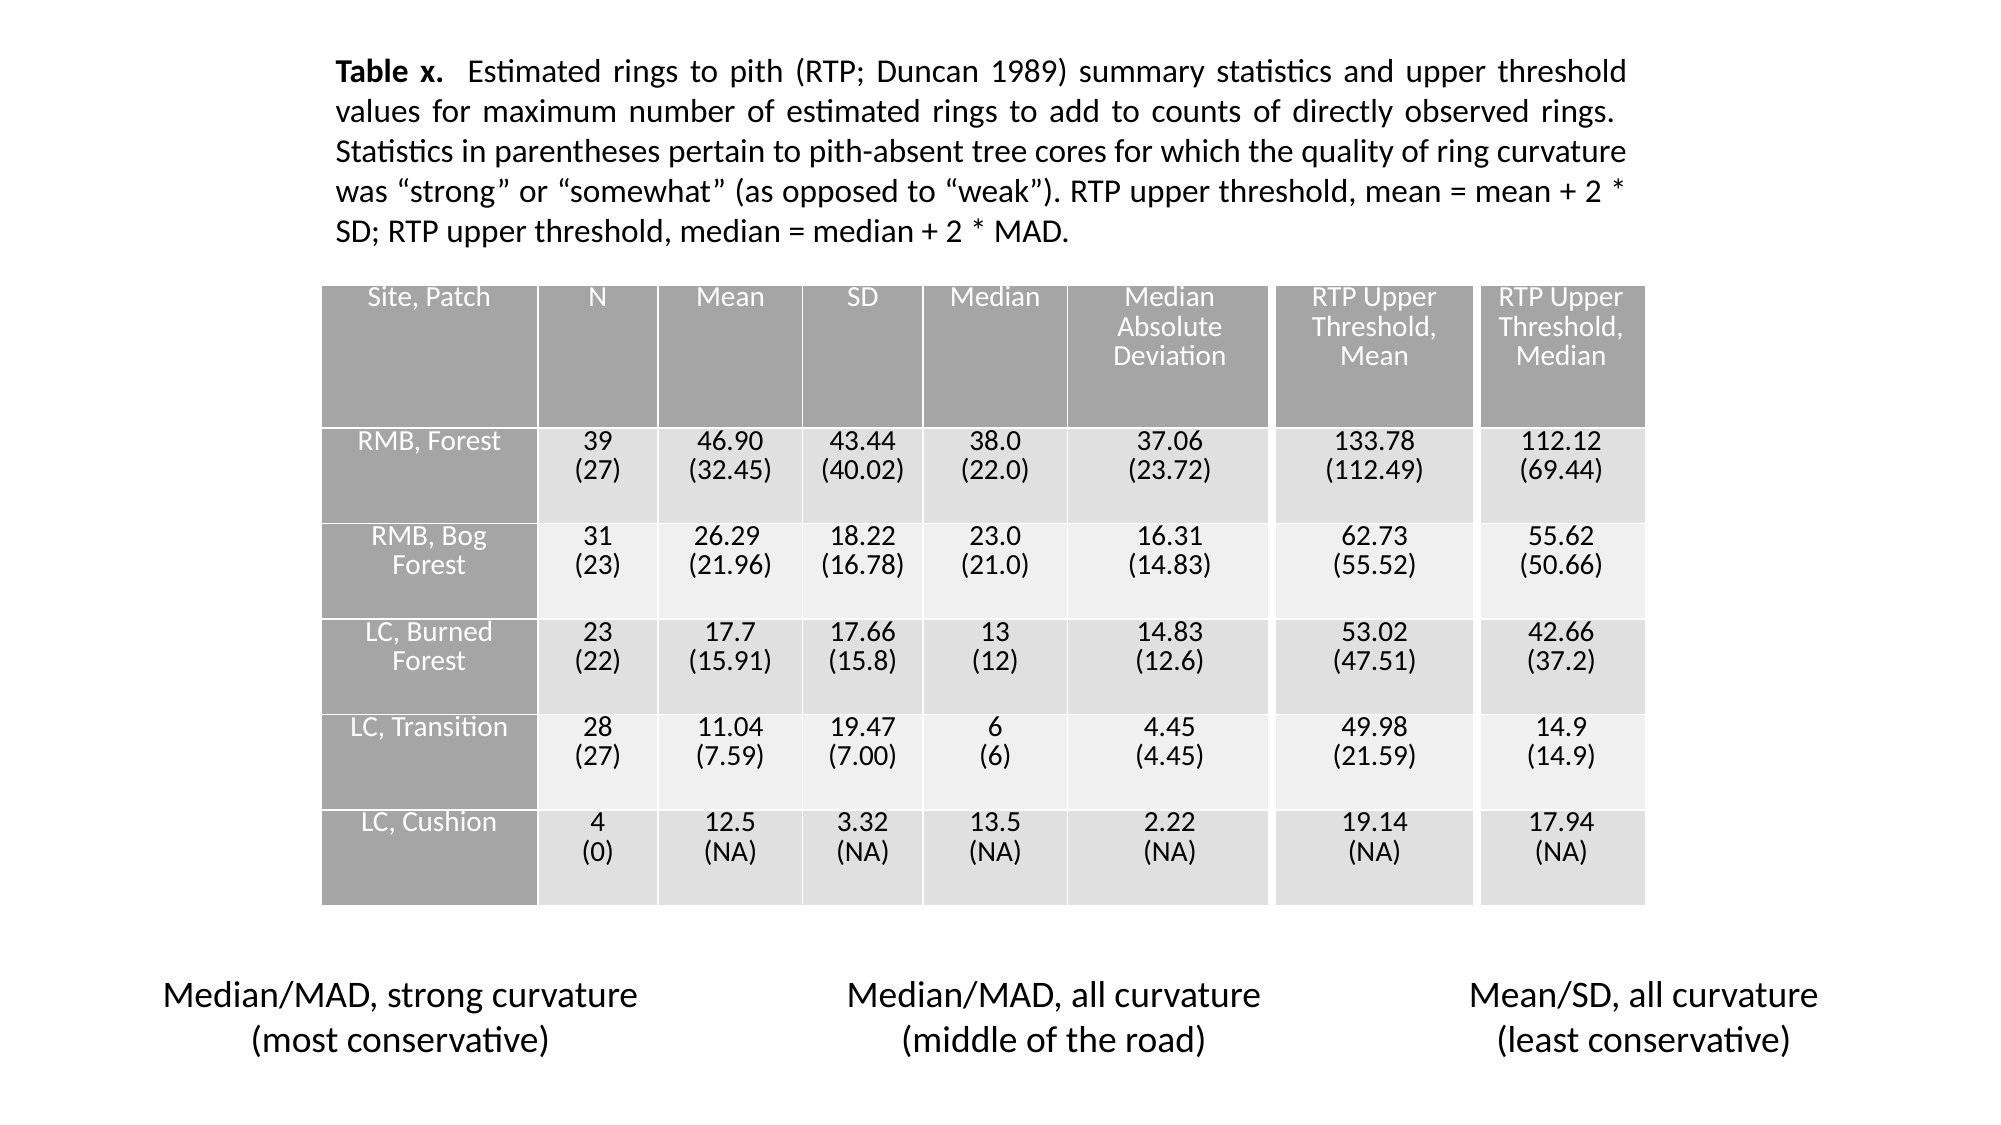

Table x.  Estimated rings to pith (RTP; Duncan 1989) summary statistics and upper threshold values for maximum number of estimated rings to add to counts of directly observed rings.  Statistics in parentheses pertain to pith-absent tree cores for which the quality of ring curvature was “strong” or “somewhat” (as opposed to “weak”). RTP upper threshold, mean = mean + 2 * SD; RTP upper threshold, median = median + 2 * MAD.
| Site, Patch | N | Mean | SD | Median | Median Absolute Deviation | RTP Upper Threshold, Mean | RTP Upper Threshold, Median |
| --- | --- | --- | --- | --- | --- | --- | --- |
| RMB, Forest | 39 (27) | 46.90 (32.45) | 43.44 (40.02) | 38.0 (22.0) | 37.06 (23.72) | 133.78 (112.49) | 112.12 (69.44) |
| RMB, Bog Forest | 31 (23) | 26.29 (21.96) | 18.22 (16.78) | 23.0 (21.0) | 16.31 (14.83) | 62.73 (55.52) | 55.62 (50.66) |
| LC, Burned Forest | 23 (22) | 17.7 (15.91) | 17.66 (15.8) | 13 (12) | 14.83 (12.6) | 53.02 (47.51) | 42.66 (37.2) |
| LC, Transition | 28 (27) | 11.04 (7.59) | 19.47 (7.00) | 6 (6) | 4.45 (4.45) | 49.98 (21.59) | 14.9 (14.9) |
| LC, Cushion | 4 (0) | 12.5 (NA) | 3.32 (NA) | 13.5 (NA) | 2.22 (NA) | 19.14 (NA) | 17.94 (NA) |
Median/MAD, strong curvature
(most conservative)
Median/MAD, all curvature
(middle of the road)
Mean/SD, all curvature
(least conservative)